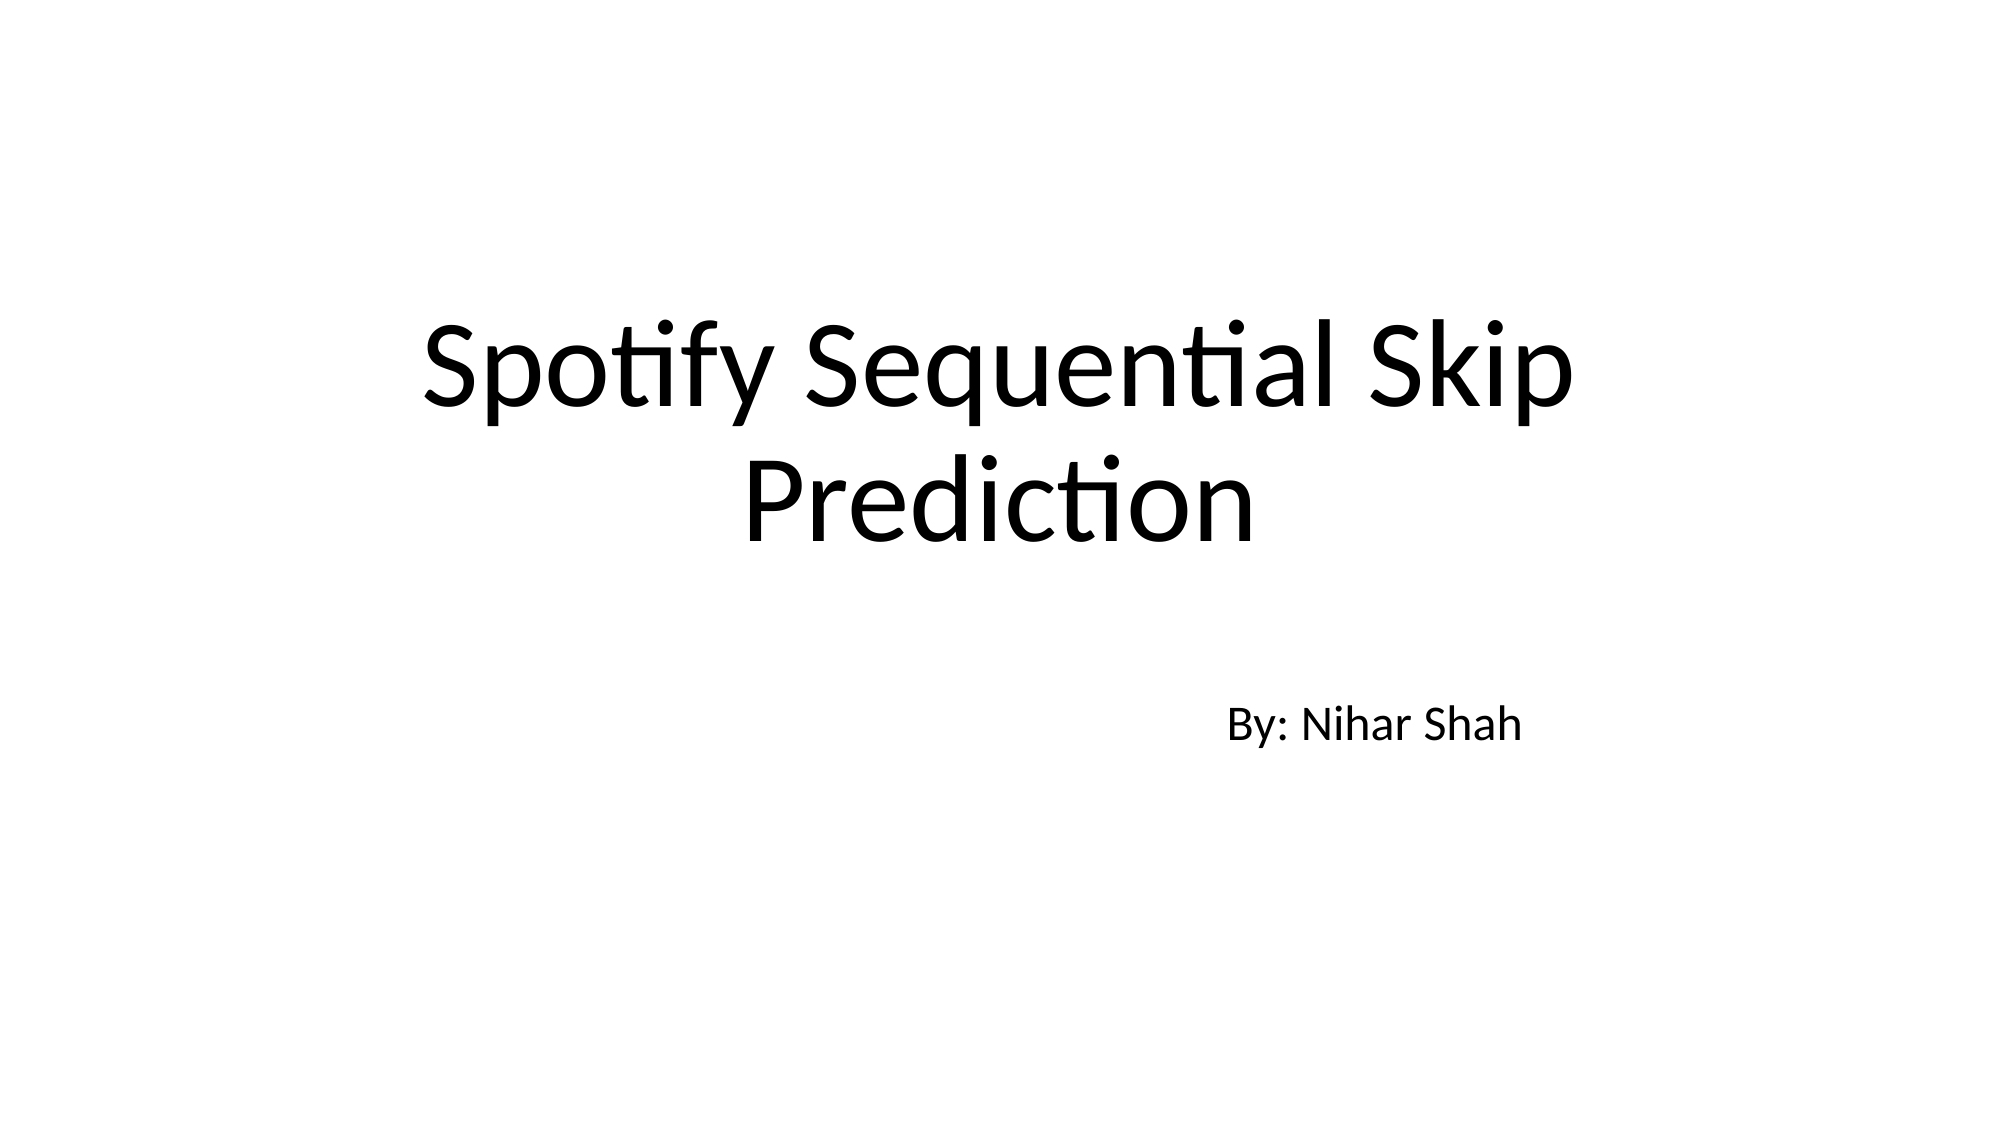

# Spotify Sequential Skip Prediction
					By: Nihar Shah